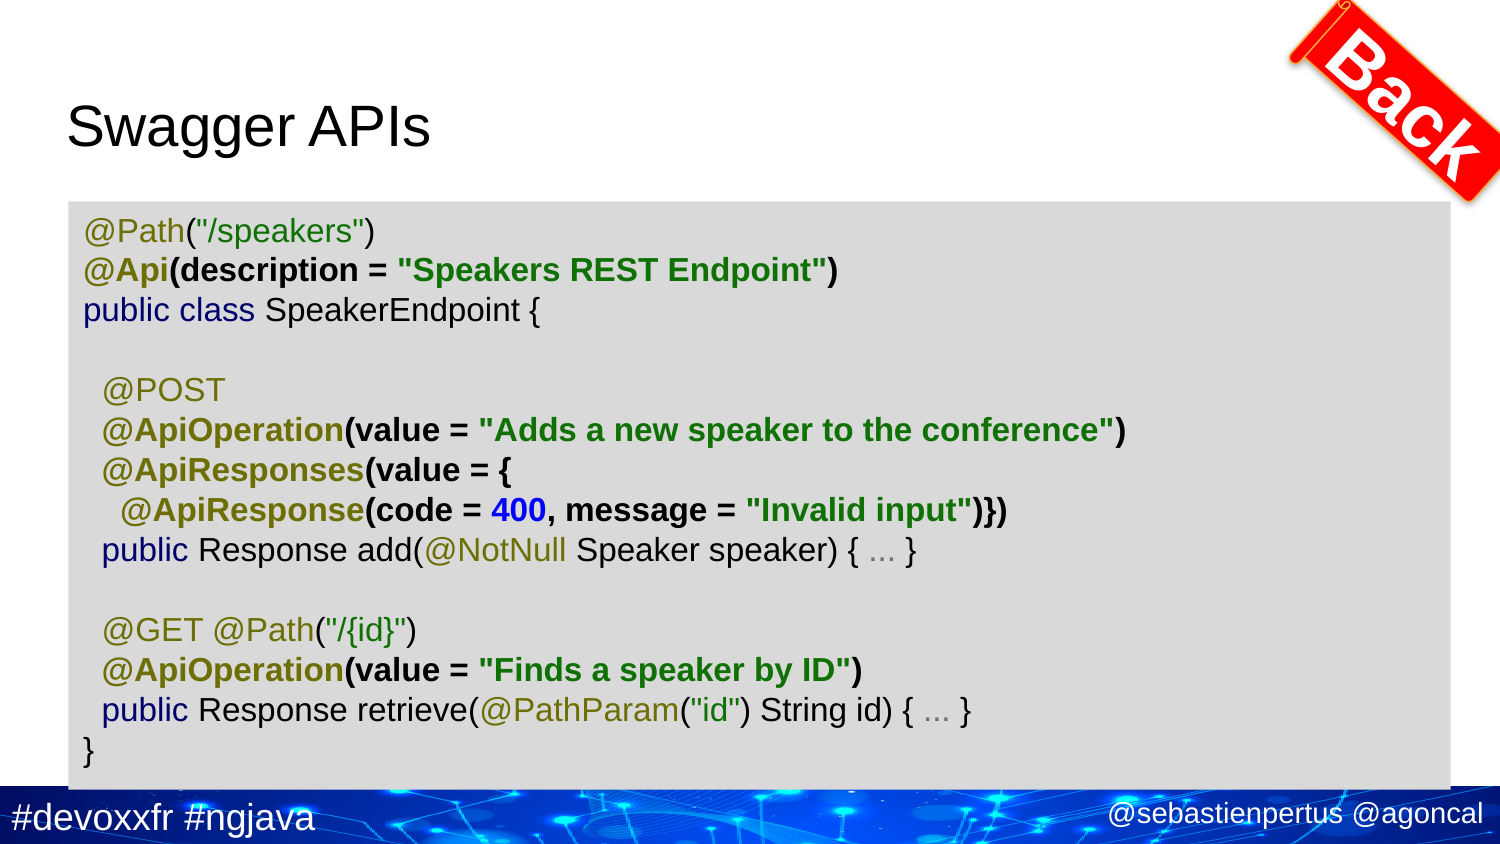

Back
# Swagger APIs
@Path("/speakers")
@Api(description = "Speakers REST Endpoint")
public class SpeakerEndpoint {
  @POST
  @ApiOperation(value = "Adds a new speaker to the conference")
  @ApiResponses(value = {
    @ApiResponse(code = 400, message = "Invalid input")})
  public Response add(@NotNull Speaker speaker) { ... }
  @GET @Path("/{id}")
  @ApiOperation(value = "Finds a speaker by ID")
  public Response retrieve(@PathParam("id") String id) { ... }
}